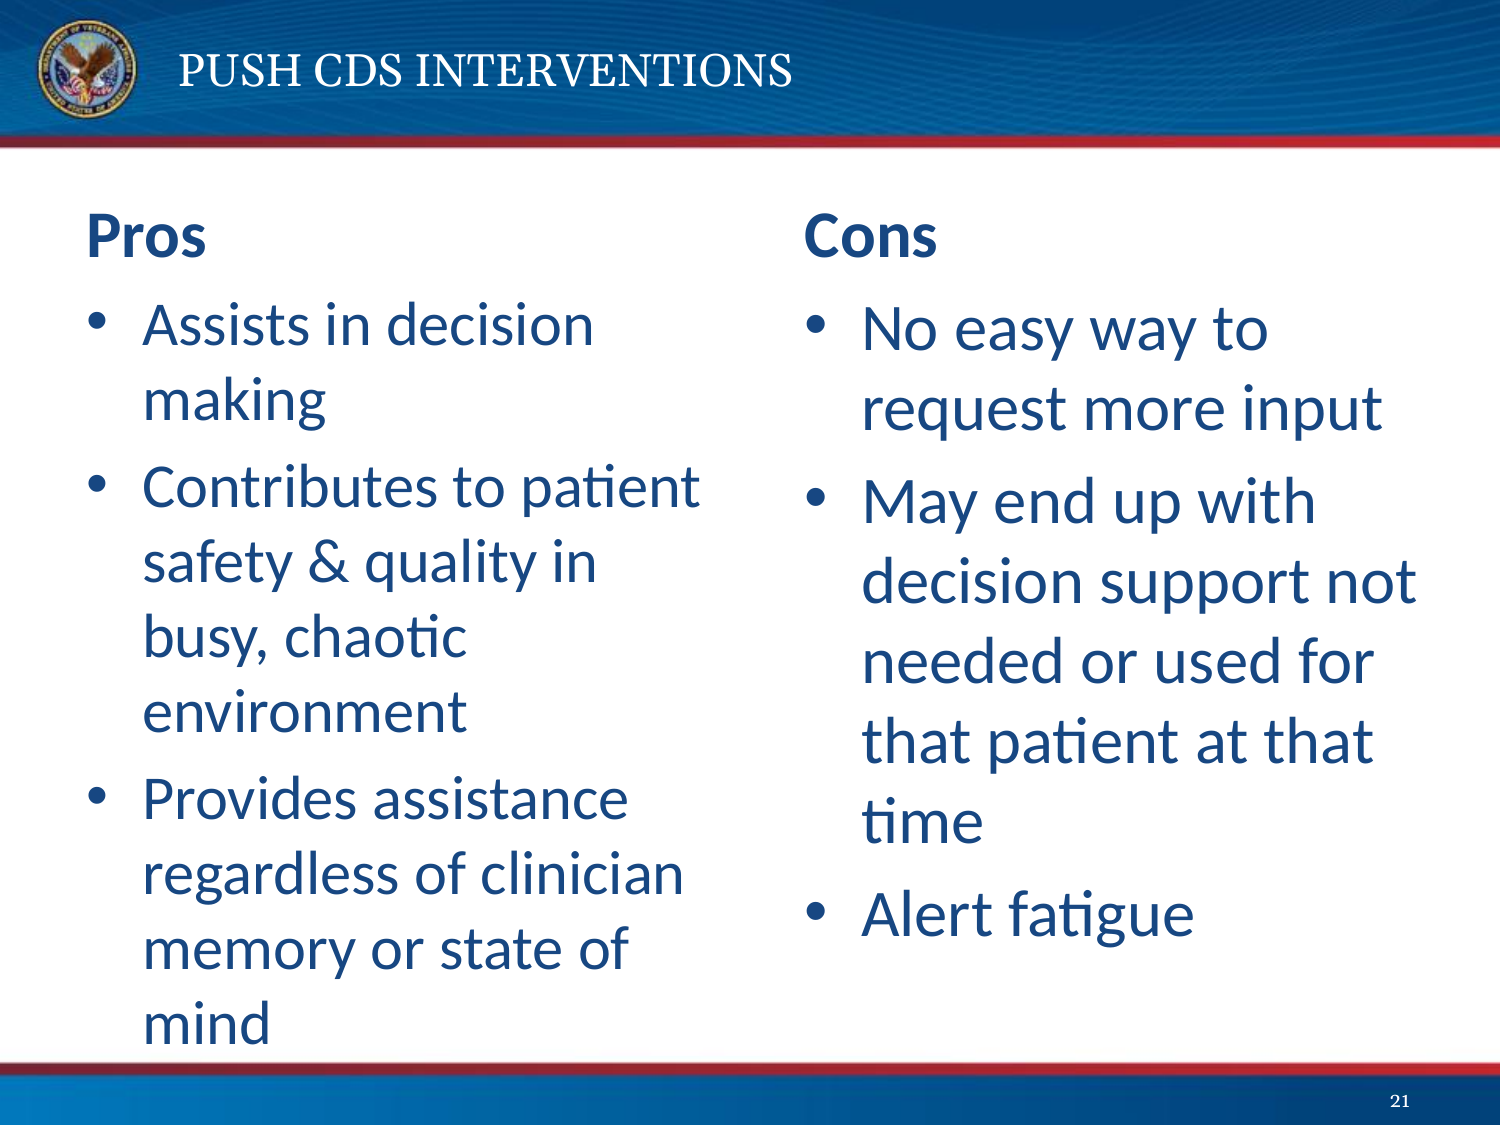

# Push CDS Interventions
Pros
Assists in decision making
Contributes to patient safety & quality in busy, chaotic environment
Provides assistance regardless of clinician memory or state of mind
Cons
No easy way to request more input
May end up with decision support not needed or used for that patient at that time
Alert fatigue

21